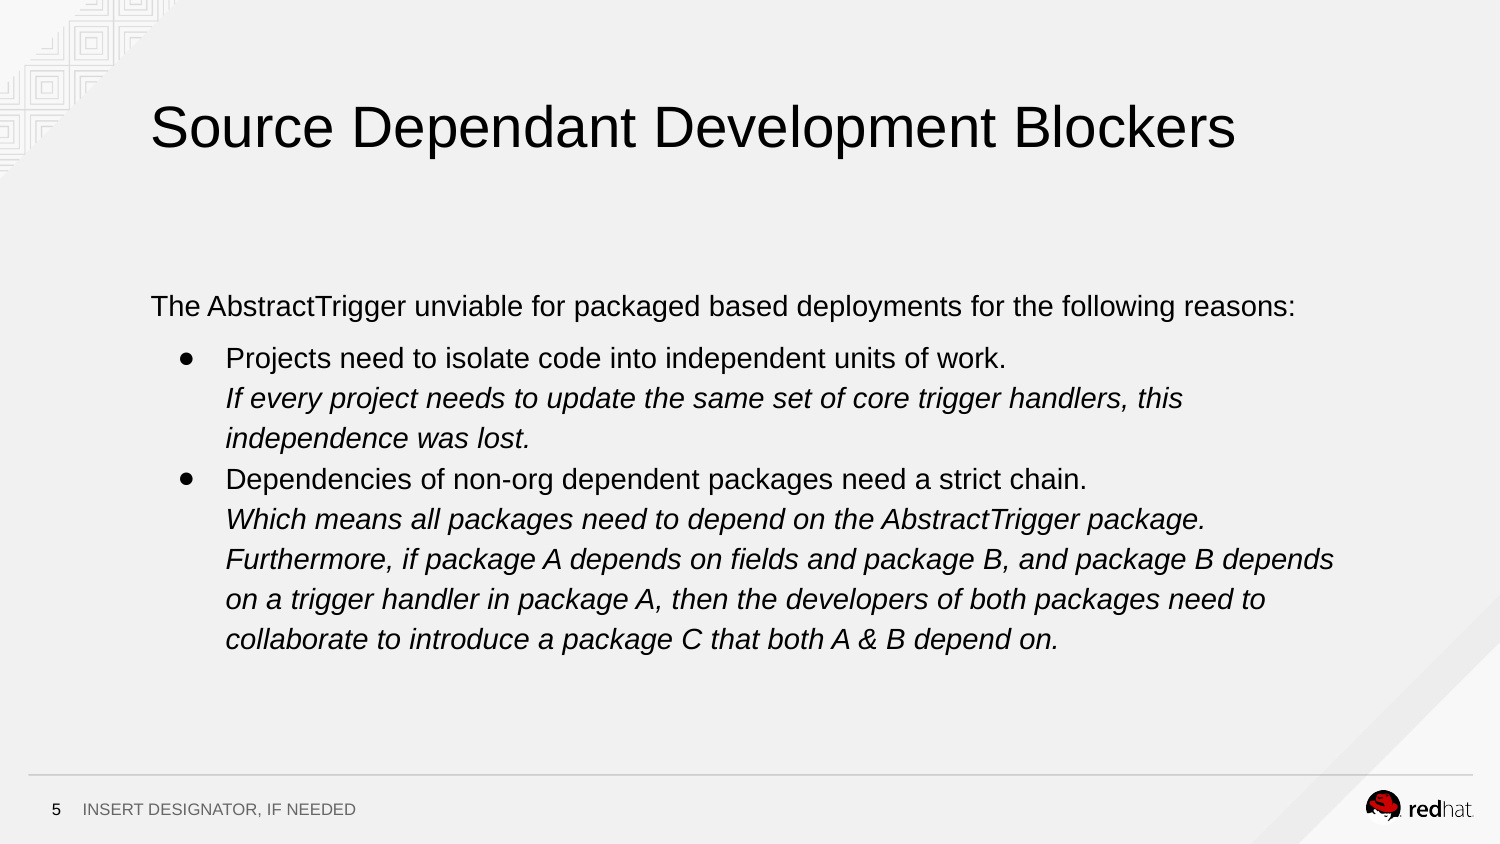

# Source Dependant Development Blockers

The AbstractTrigger unviable for packaged based deployments for the following reasons:
Projects need to isolate code into independent units of work.
If every project needs to update the same set of core trigger handlers, this independence was lost.
Dependencies of non-org dependent packages need a strict chain.
Which means all packages need to depend on the AbstractTrigger package.  Furthermore, if package A depends on fields and package B, and package B depends on a trigger handler in package A, then the developers of both packages need to collaborate to introduce a package C that both A & B depend on.

5